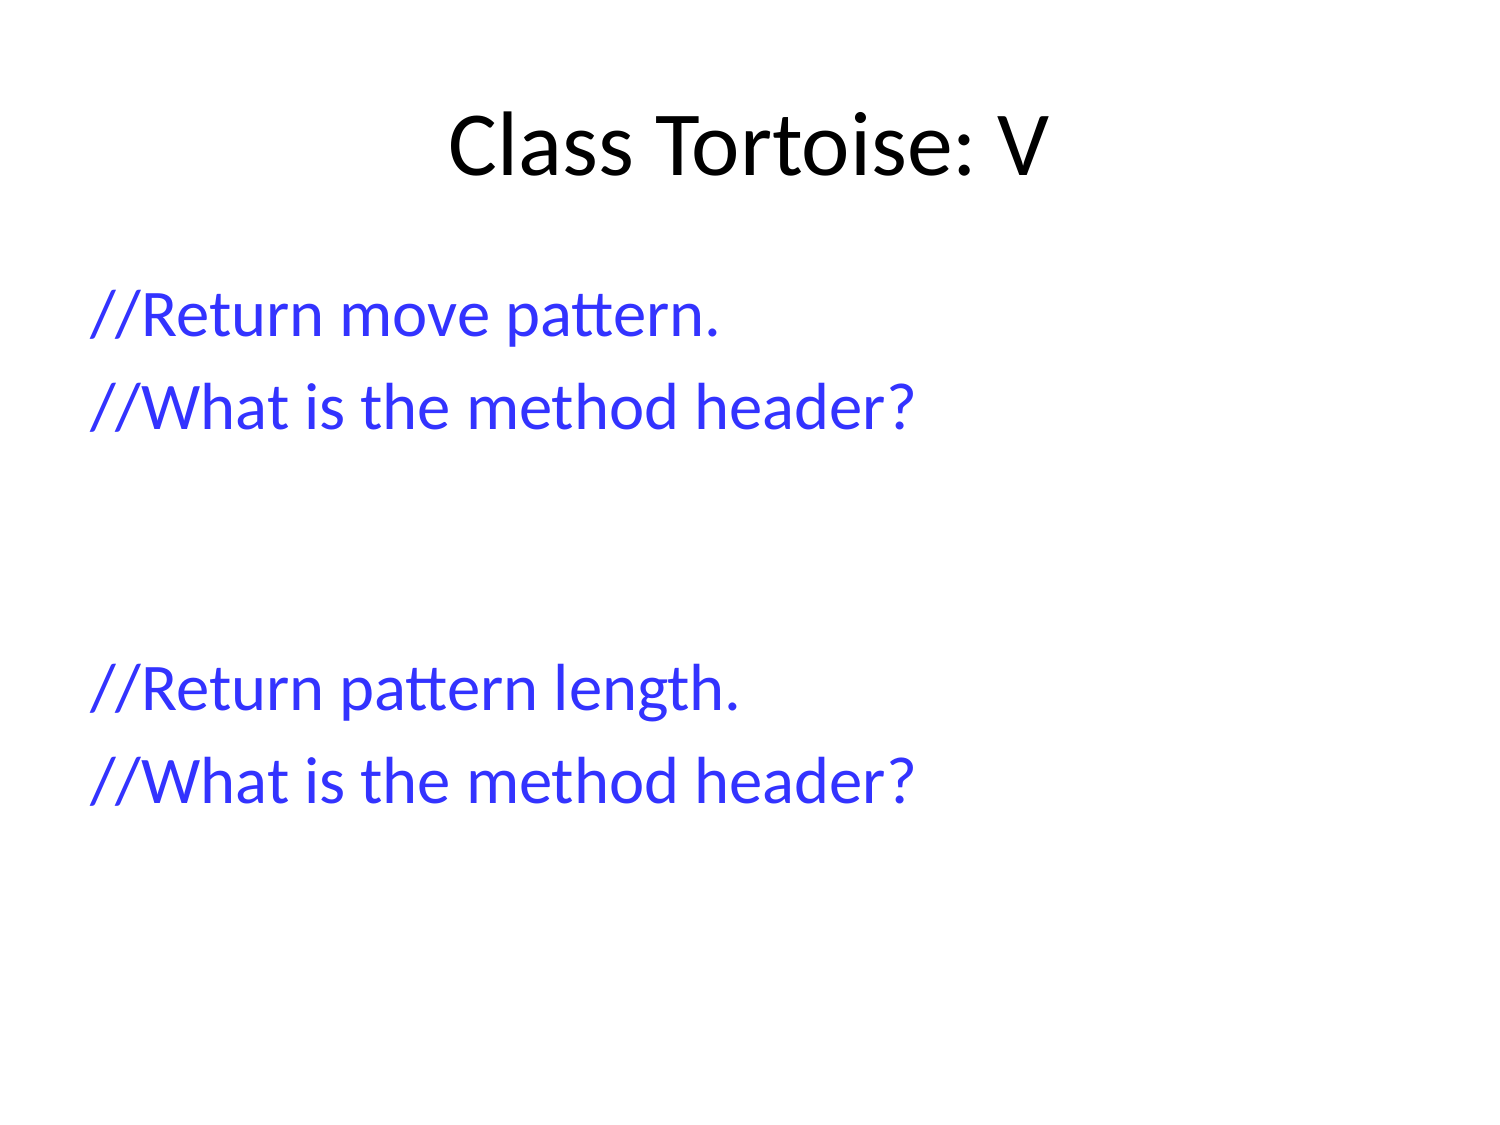

# Class Tortoise: V
//Return move pattern.
//What is the method header?

//Return pattern length.
//What is the method header?